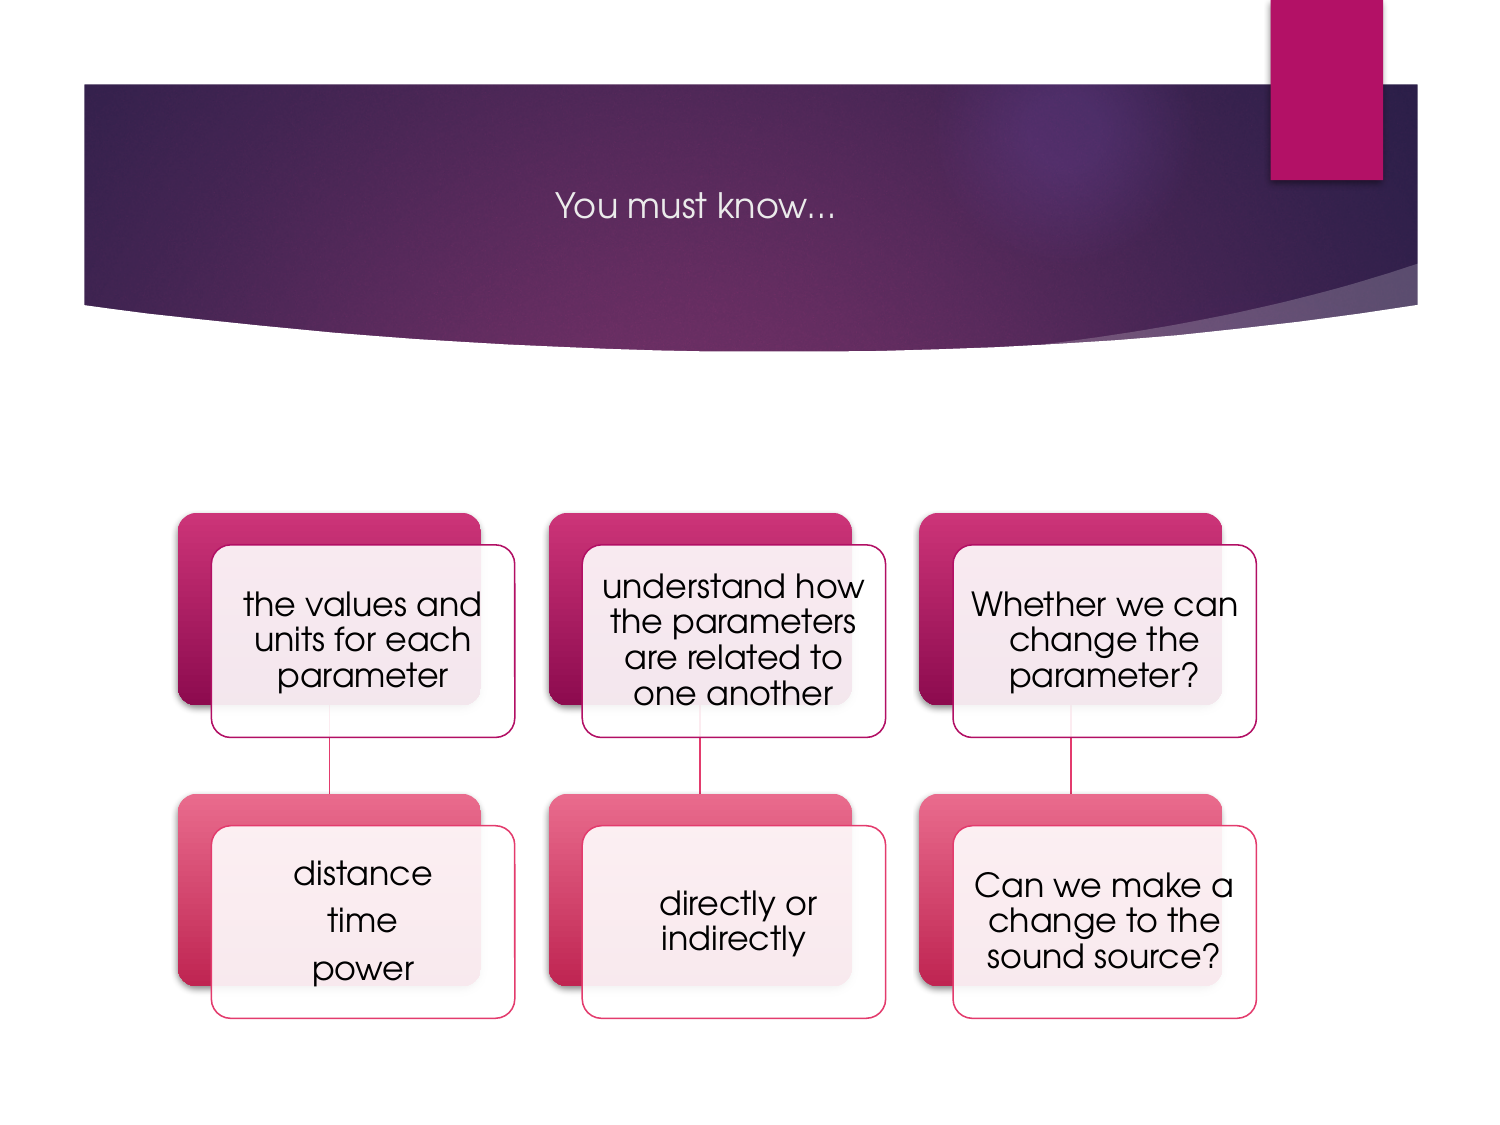

# You must know…

the values and units for each parameter
understand how the parameters are related to one another
Whether we can change the parameter?

distance
time
power
 directly or indirectly
Can we make a change to the sound source?